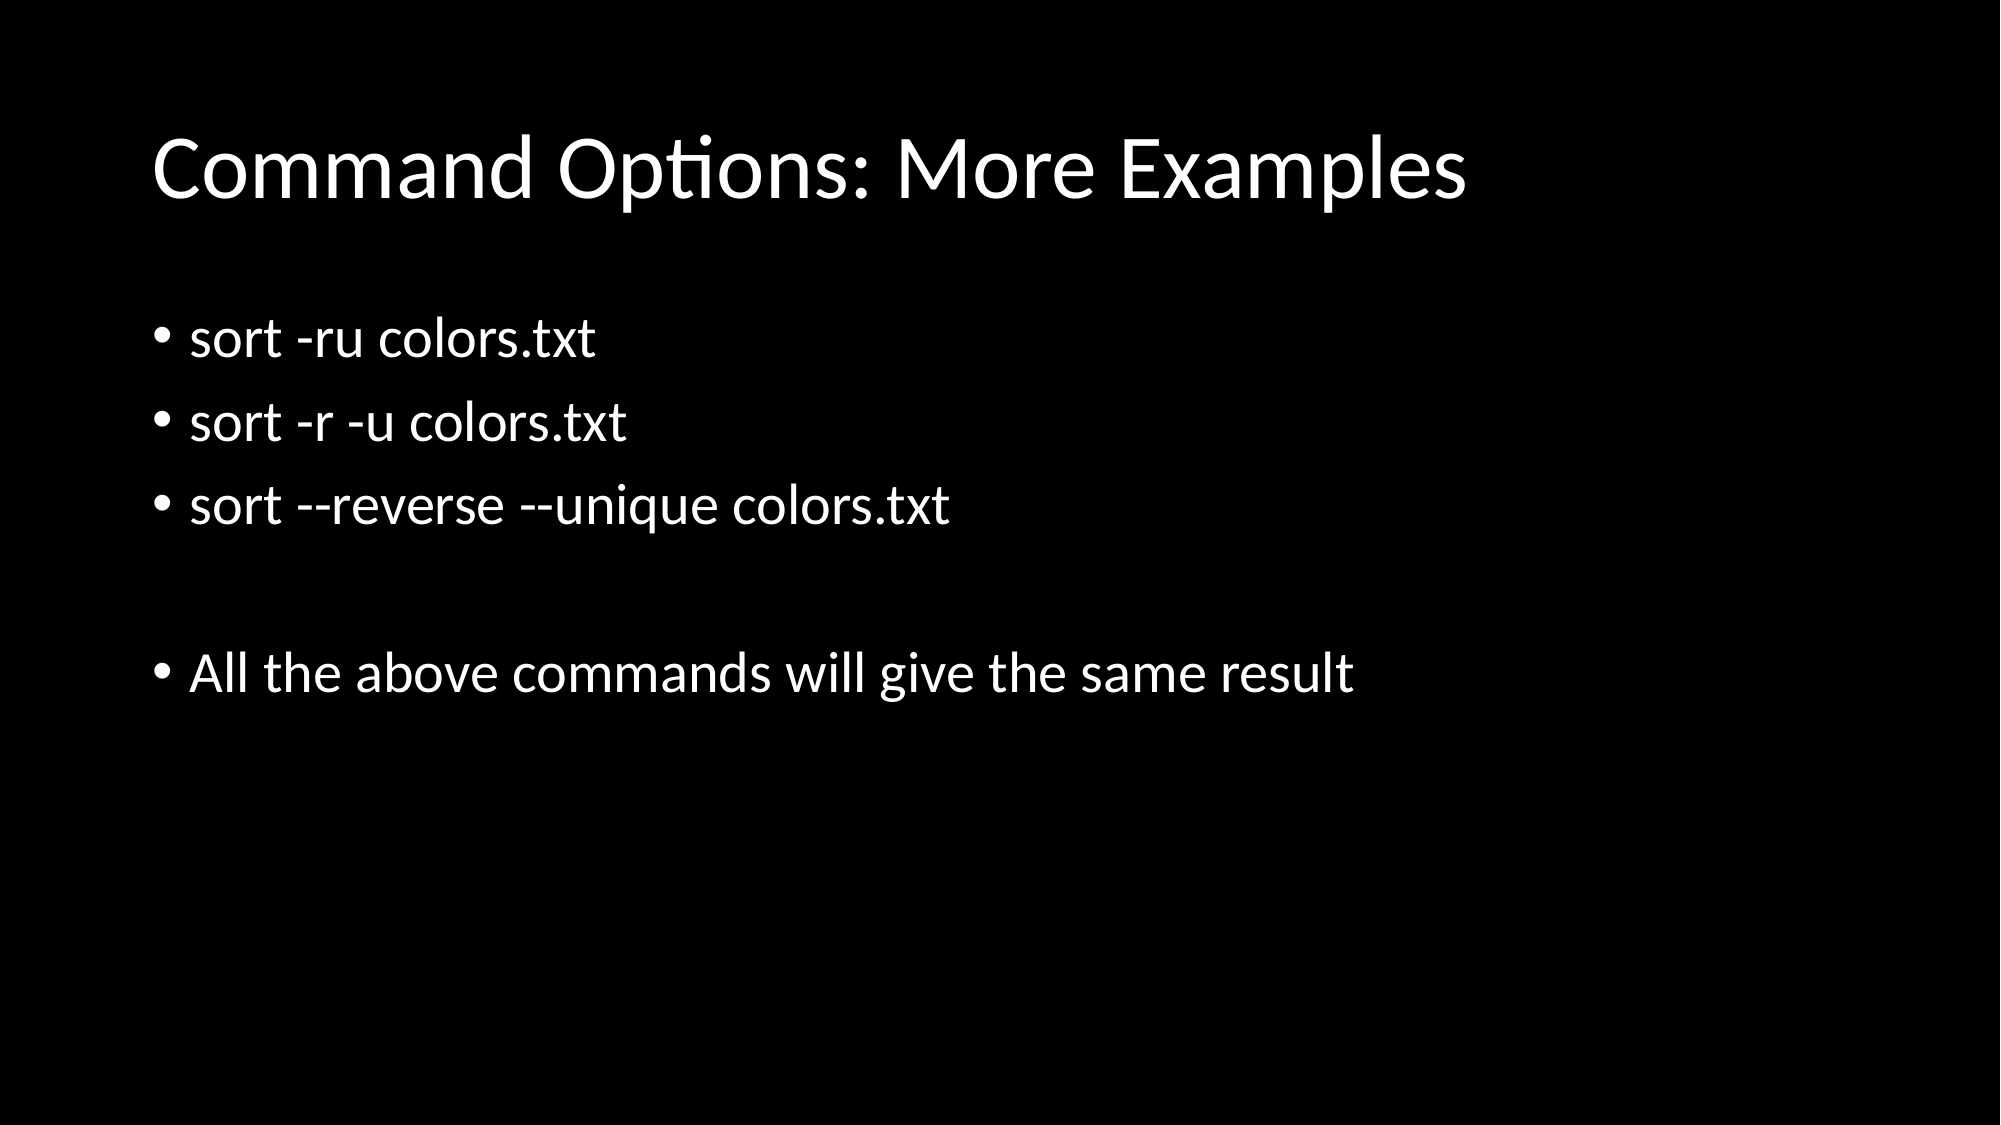

# Command Options: More Examples
sort -ru colors.txt
sort -r -u colors.txt
sort --reverse --unique colors.txt

All the above commands will give the same result